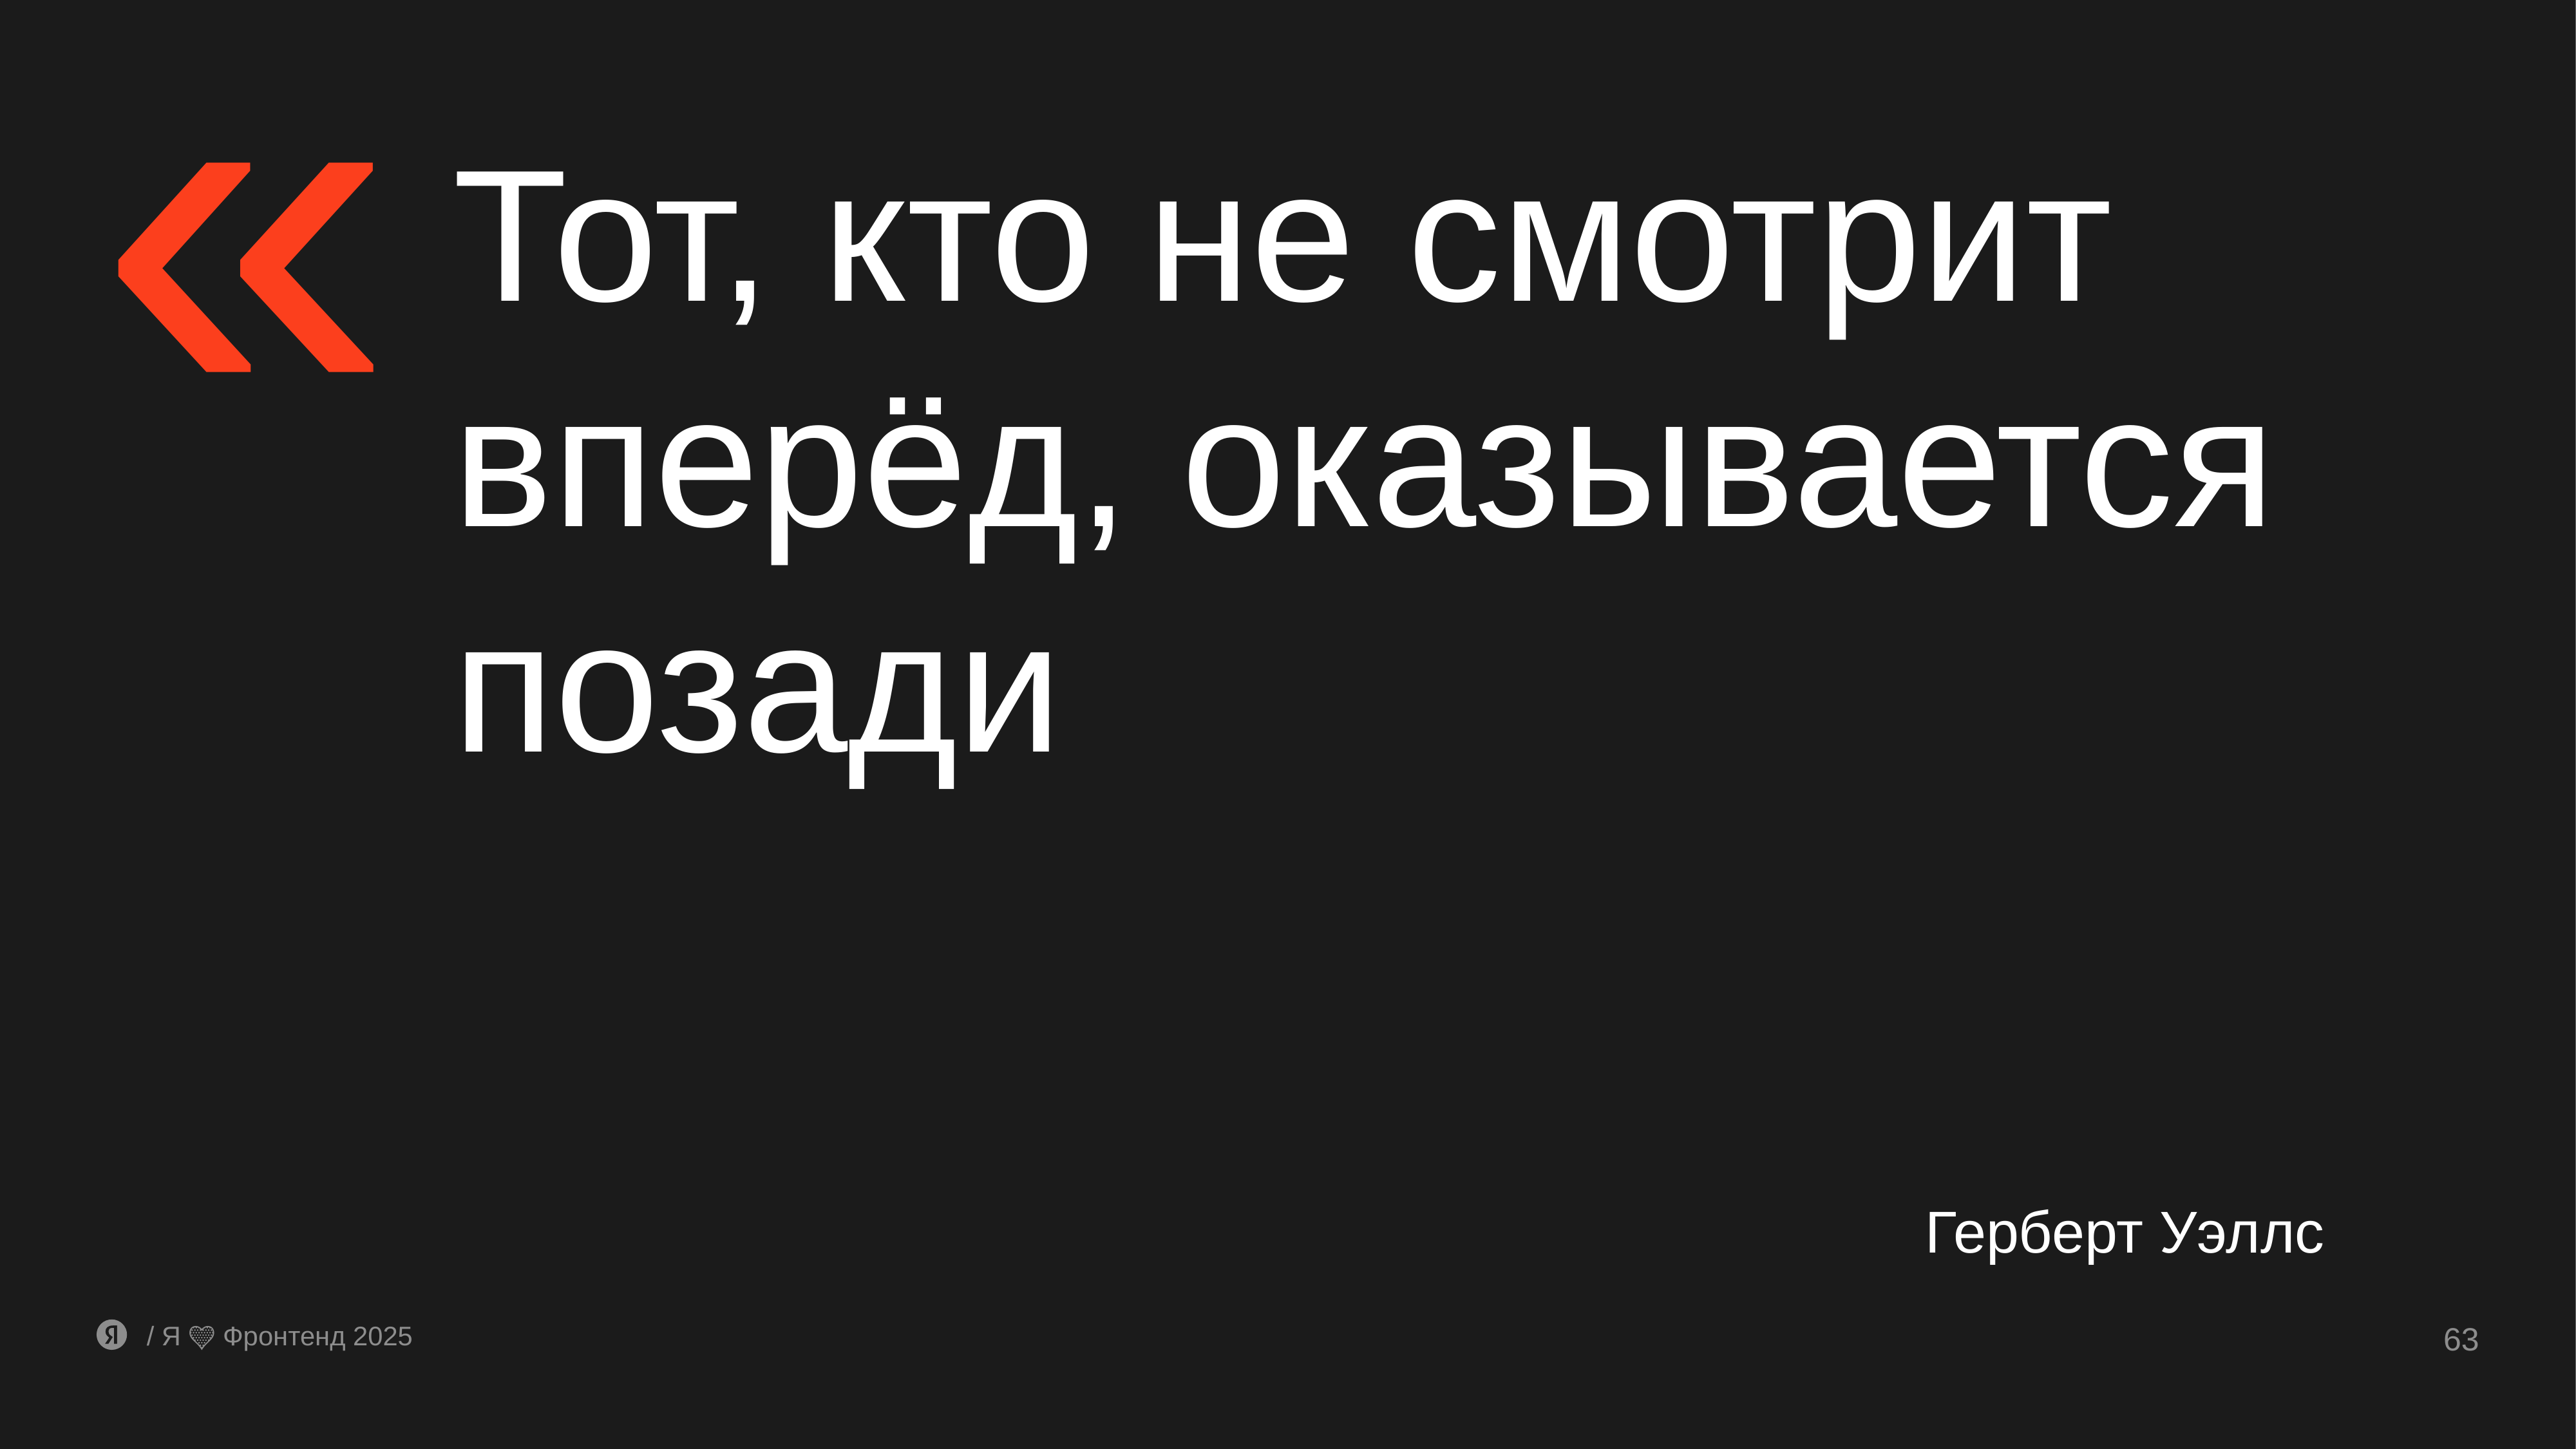

Тот, кто не смотрит вперёд, оказывается позади
Герберт Уэллс
/ Я 💛 Фронтенд 2025
63